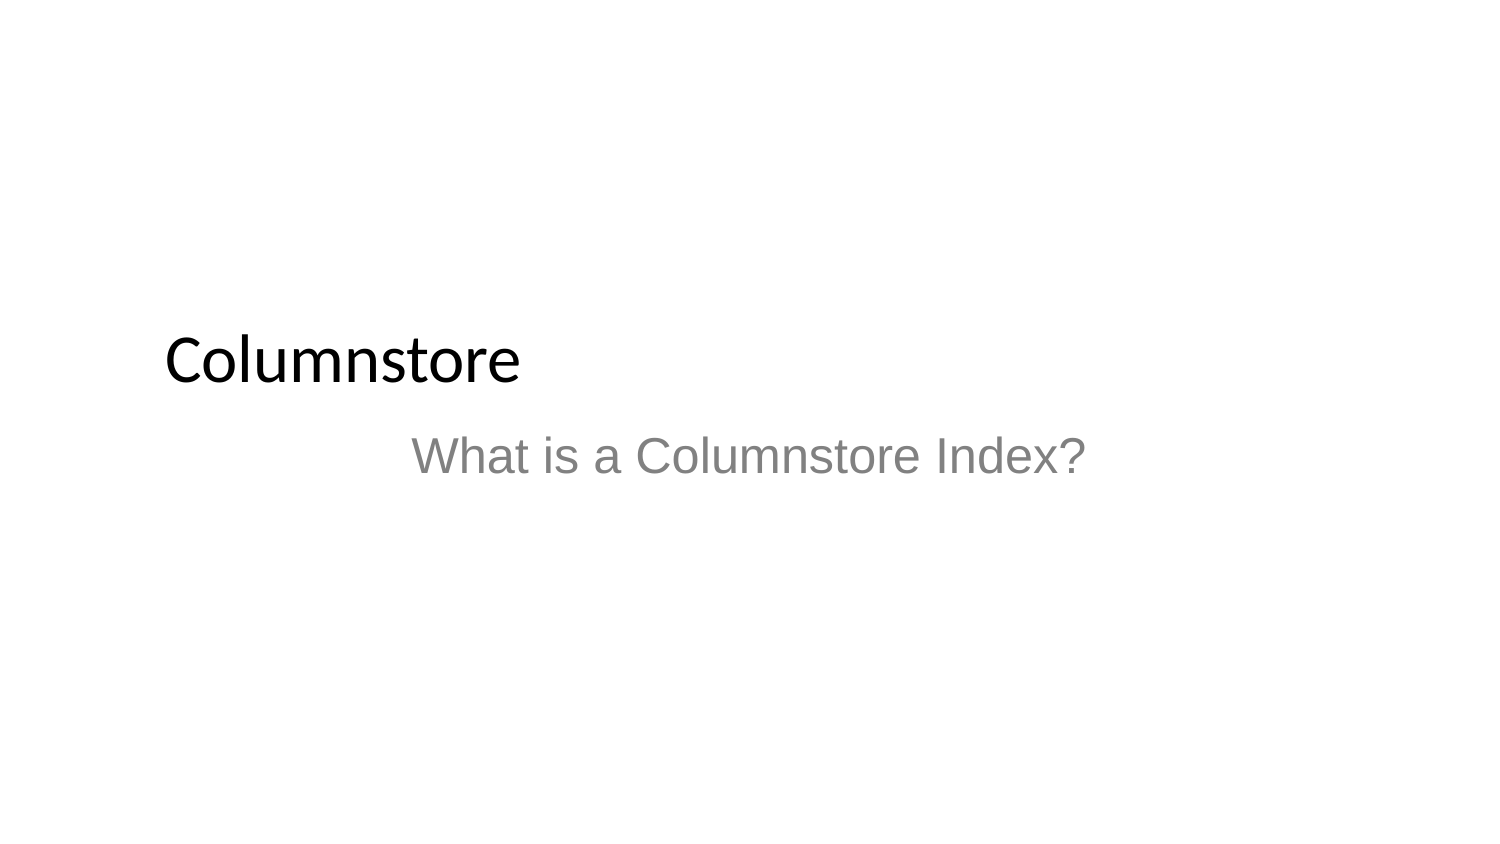

# Columnstore
What is a Columnstore Index?